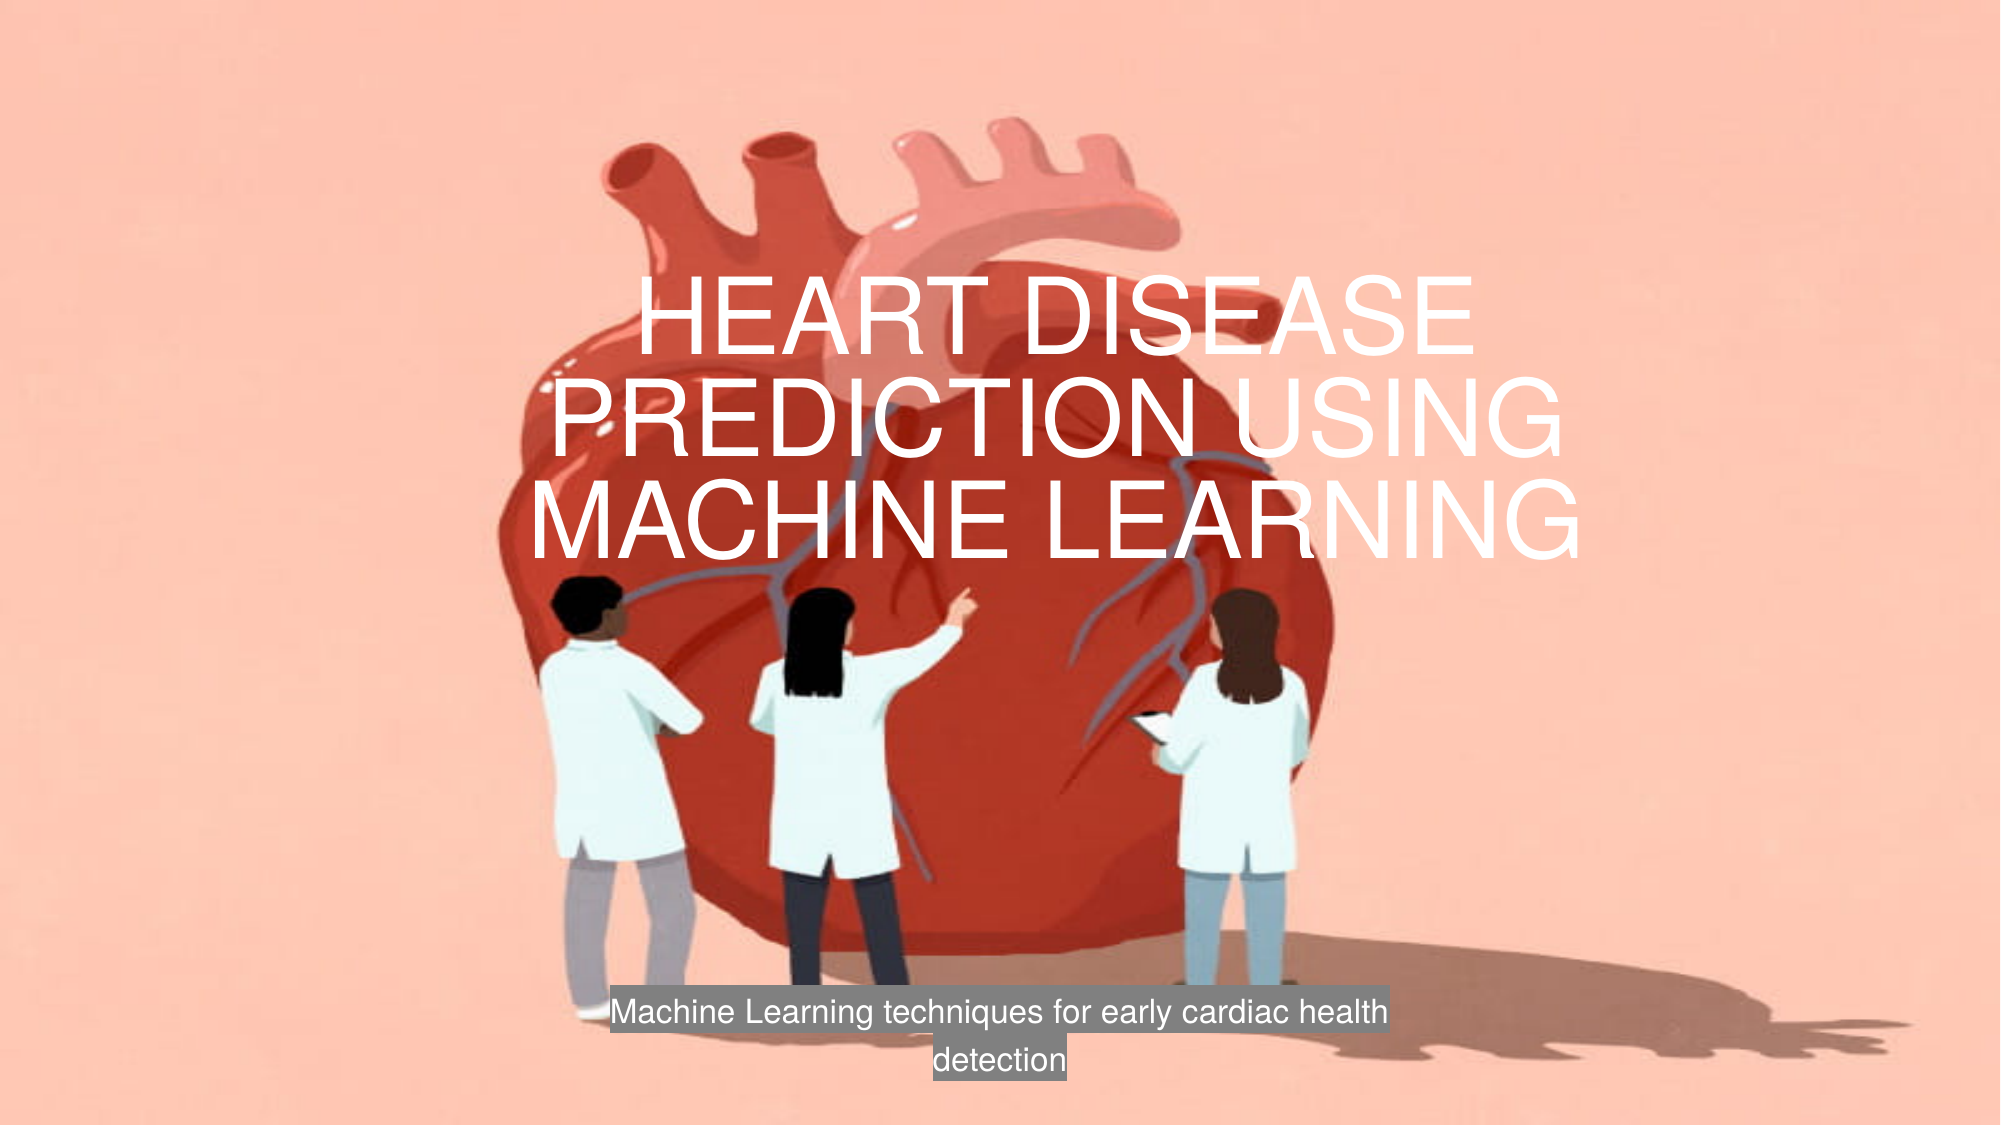

# Heart Disease Prediction Using Machine Learning
Machine Learning techniques for early cardiac health detection